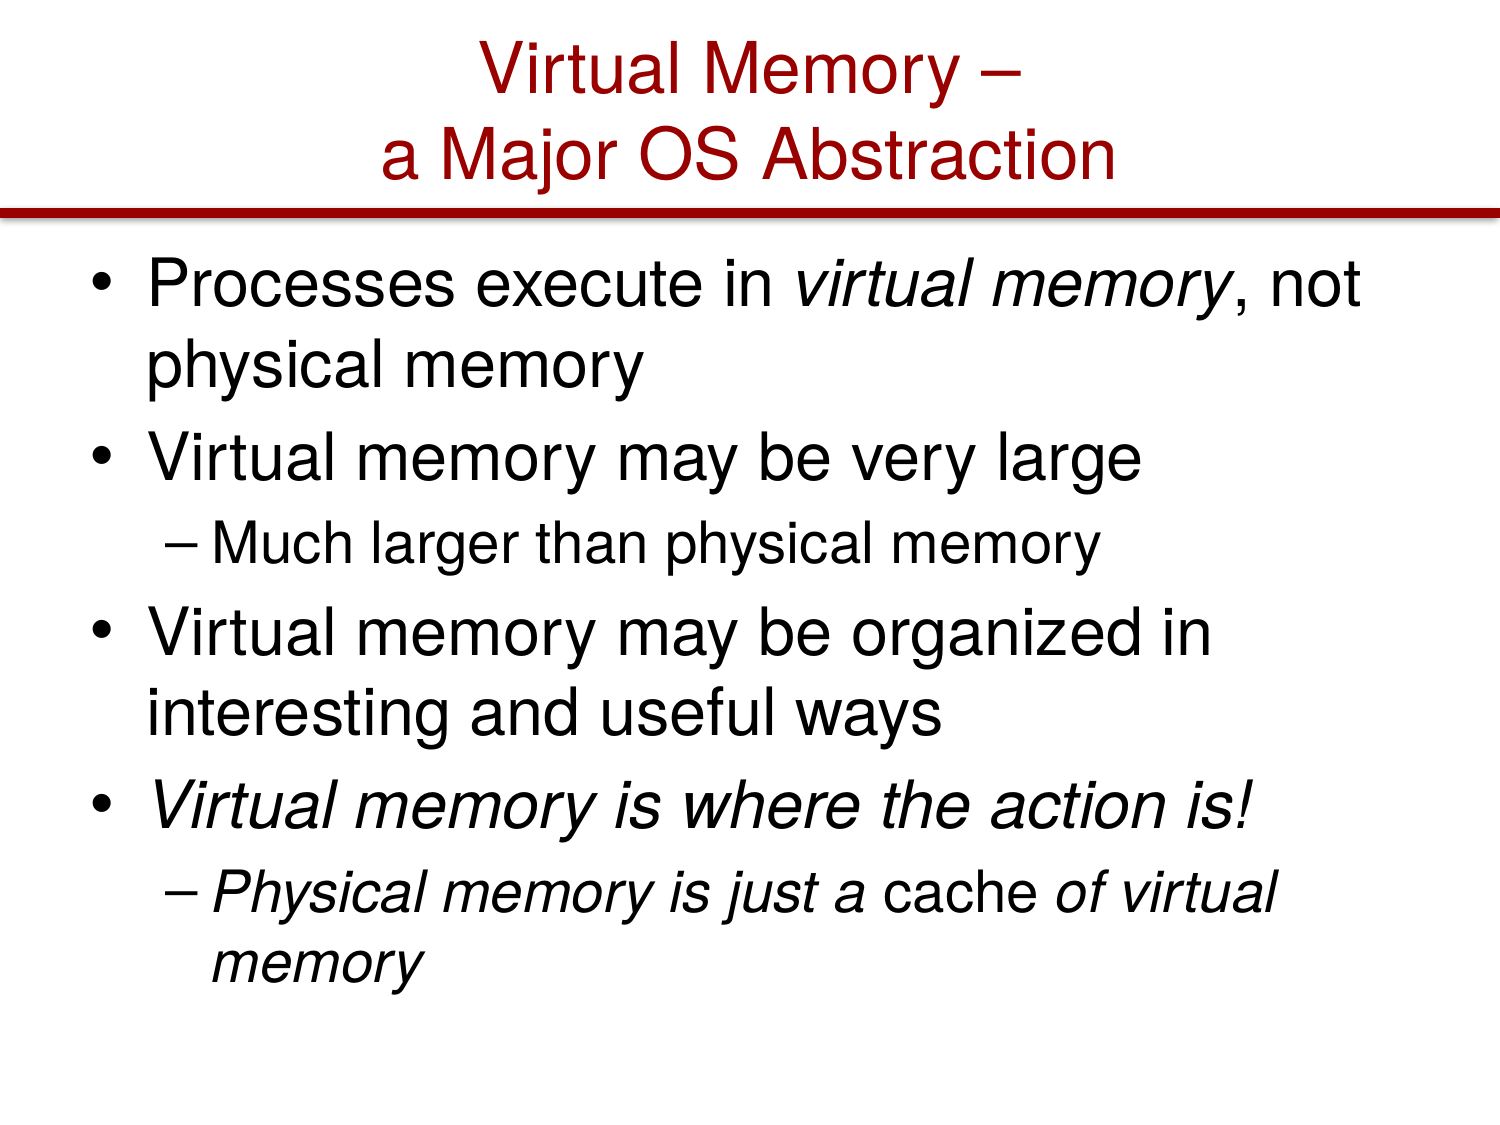

# Virtual Memory – a Major OS Abstraction
Processes execute in virtual memory, not physical memory
Virtual memory may be very large
Much larger than physical memory
Virtual memory may be organized in interesting and useful ways
Virtual memory is where the action is!
Physical memory is just a cache of virtual memory